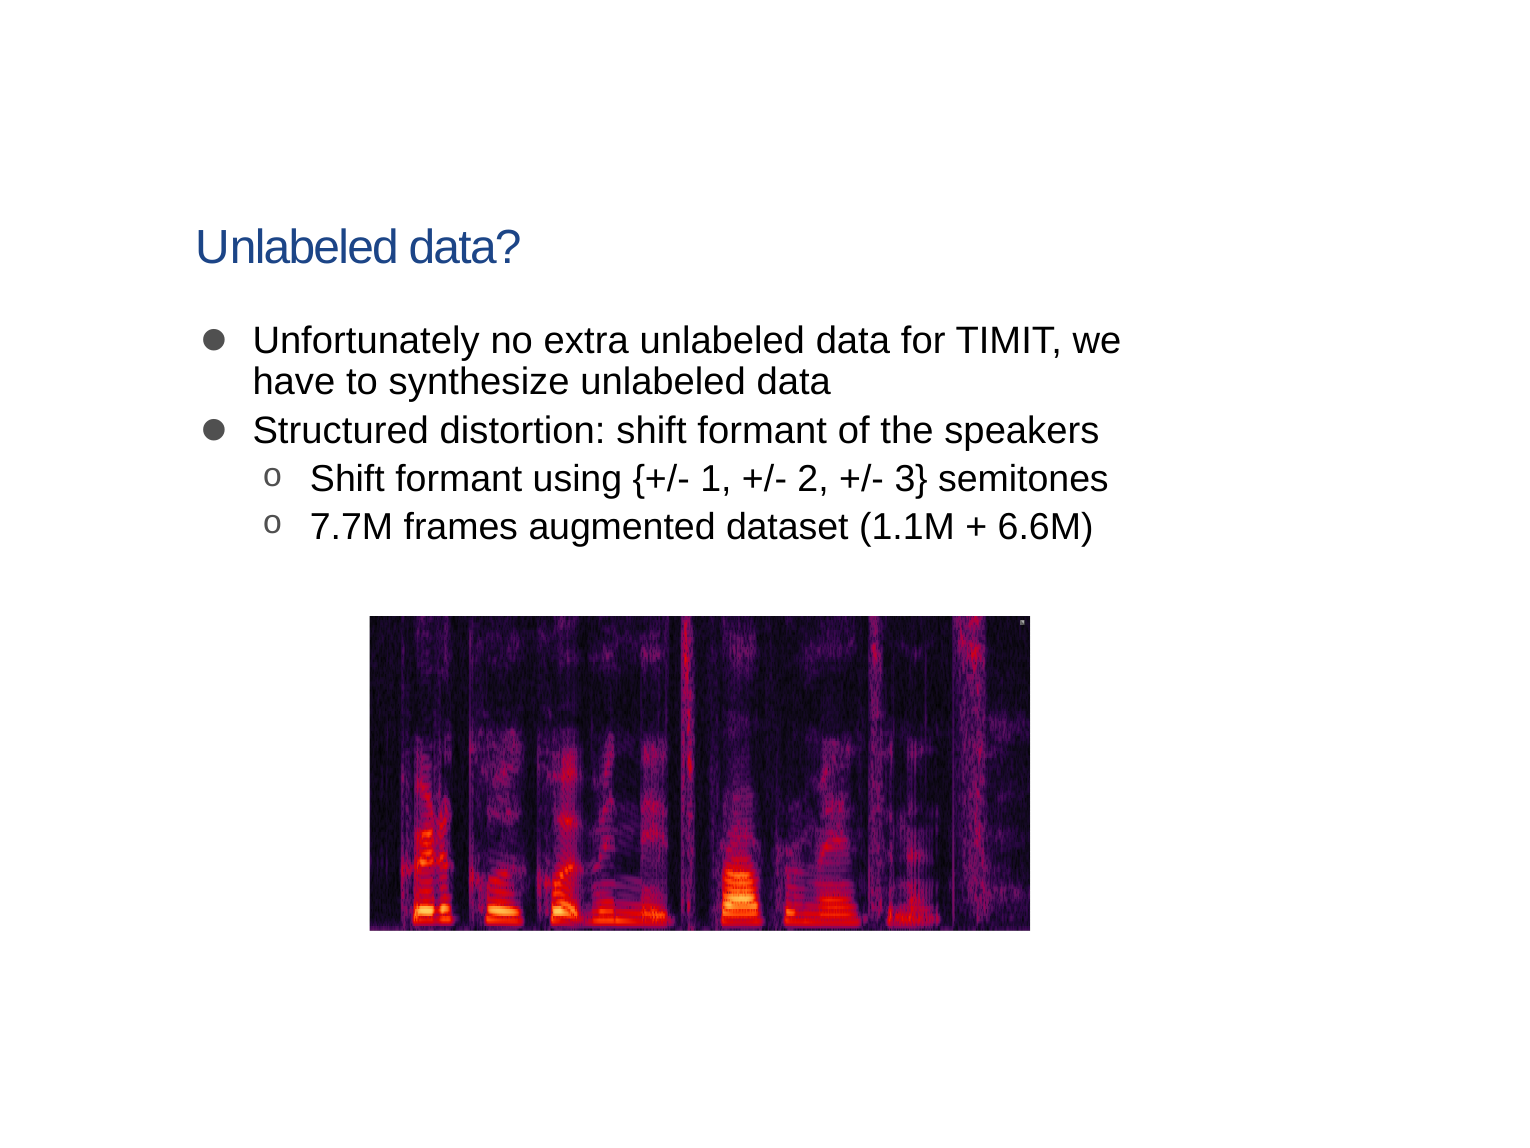

# Unlabeled data?
Unfortunately no extra unlabeled data for TIMIT, we have to synthesize unlabeled data
Structured distortion: shift formant of the speakers
Shift formant using {+/- 1, +/- 2, +/- 3} semitones
7.7M frames augmented dataset (1.1M + 6.6M)